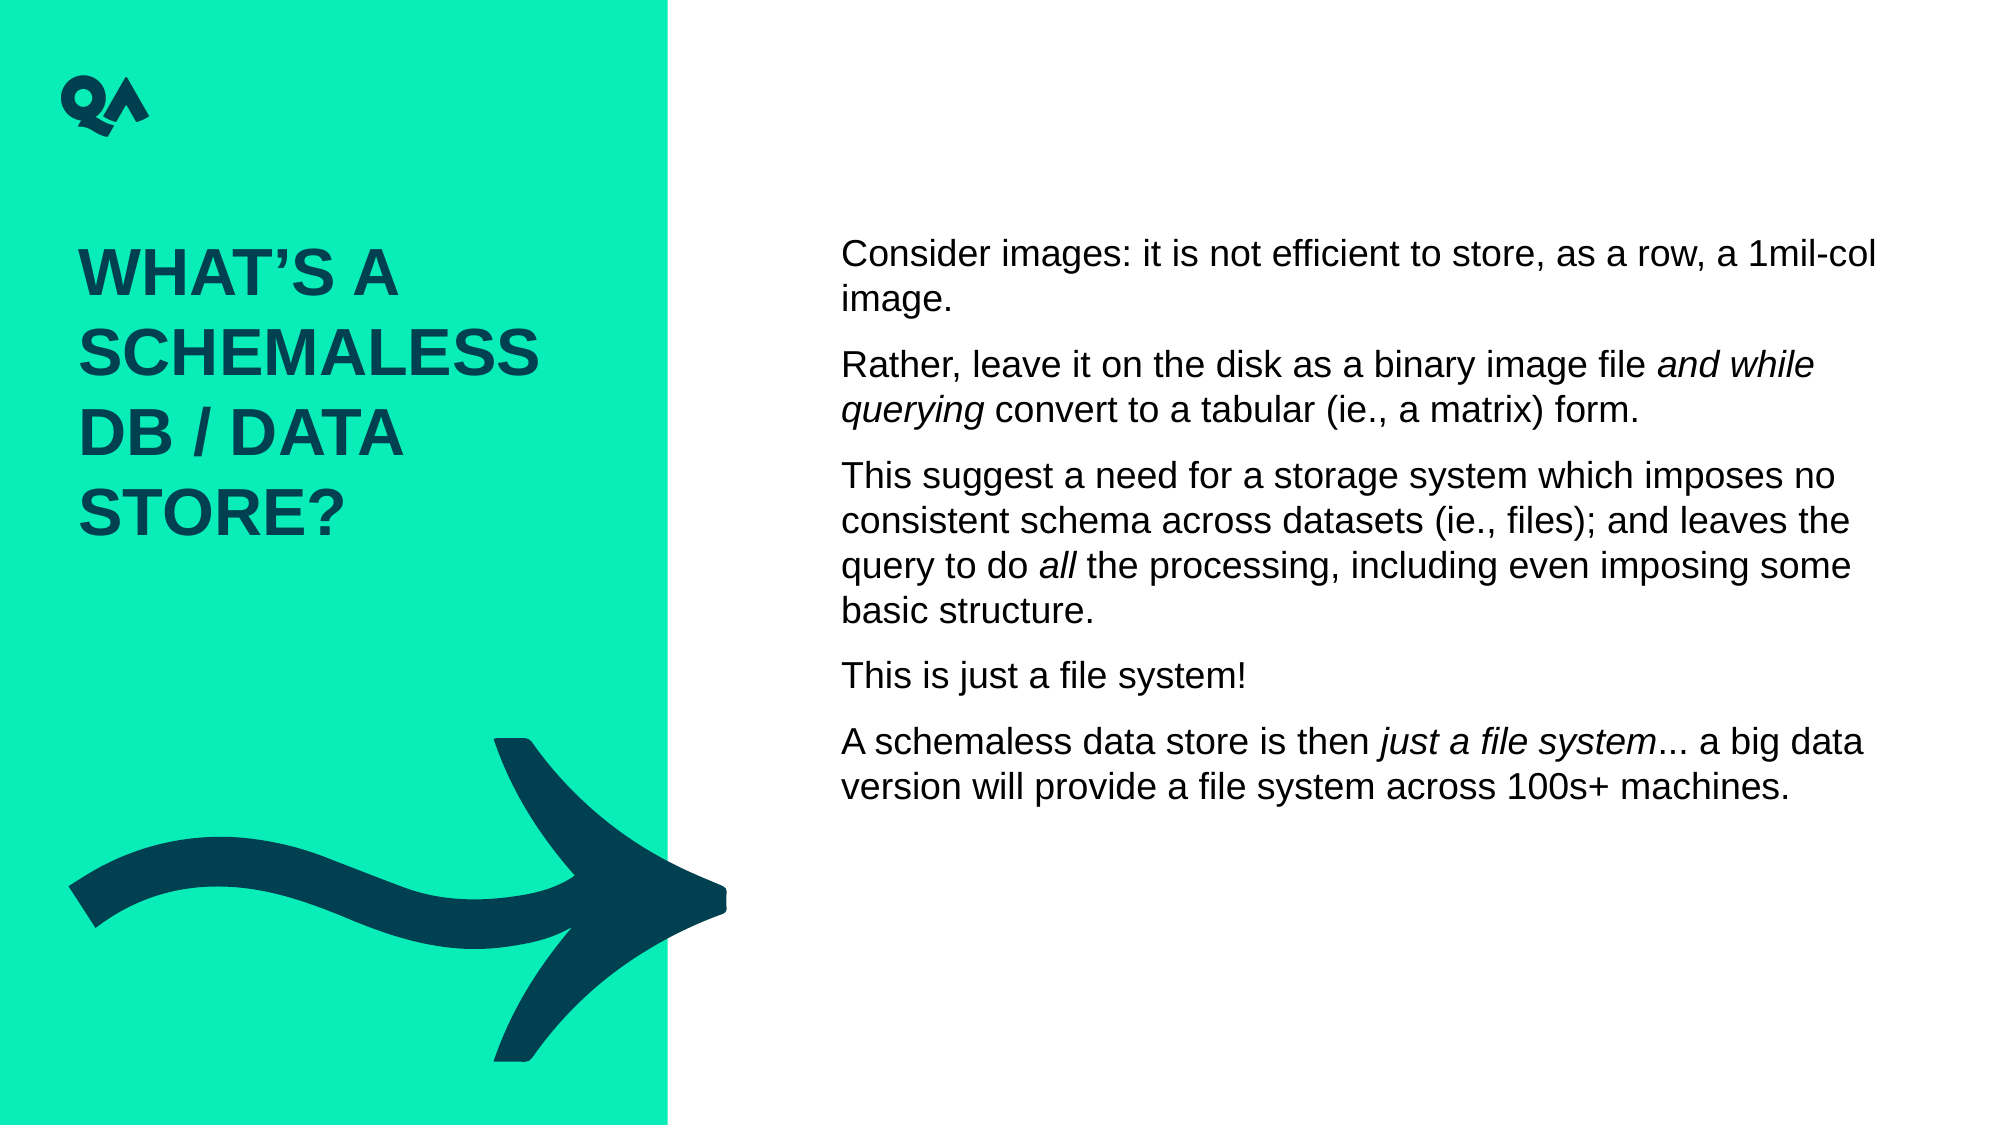

What’s a schemaless DB / data store?
Consider images: it is not efficient to store, as a row, a 1mil-col image.
Rather, leave it on the disk as a binary image file and while querying convert to a tabular (ie., a matrix) form.
This suggest a need for a storage system which imposes no consistent schema across datasets (ie., files); and leaves the query to do all the processing, including even imposing some basic structure.
This is just a file system!
A schemaless data store is then just a file system... a big data version will provide a file system across 100s+ machines.